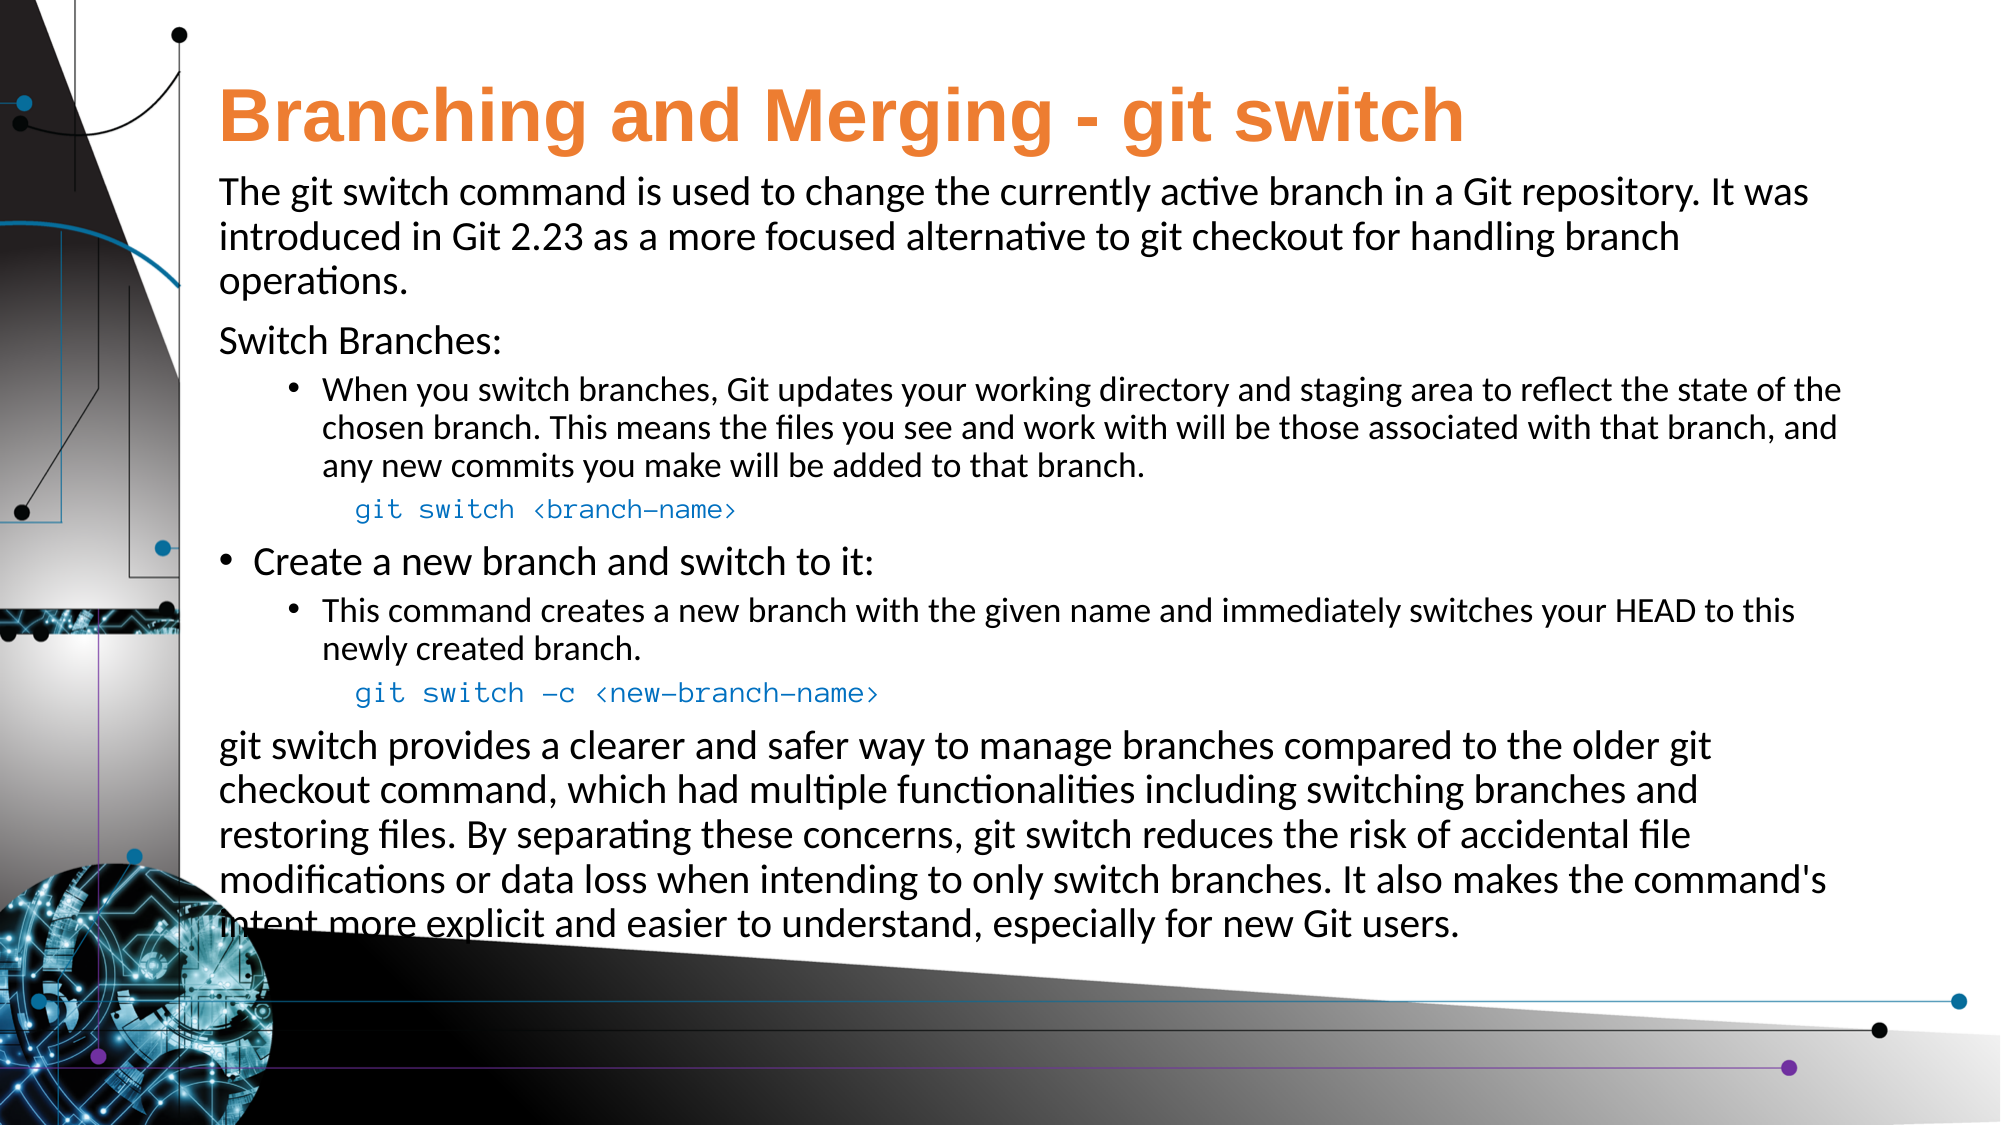

# Branching and Merging - git switch
The git switch command is used to change the currently active branch in a Git repository. It was introduced in Git 2.23 as a more focused alternative to git checkout for handling branch operations.
Switch Branches:
When you switch branches, Git updates your working directory and staging area to reflect the state of the chosen branch. This means the files you see and work with will be those associated with that branch, and any new commits you make will be added to that branch.
git switch <branch-name>
Create a new branch and switch to it:
This command creates a new branch with the given name and immediately switches your HEAD to this newly created branch.
git switch -c <new-branch-name>
git switch provides a clearer and safer way to manage branches compared to the older git checkout command, which had multiple functionalities including switching branches and restoring files. By separating these concerns, git switch reduces the risk of accidental file modifications or data loss when intending to only switch branches. It also makes the command's intent more explicit and easier to understand, especially for new Git users.